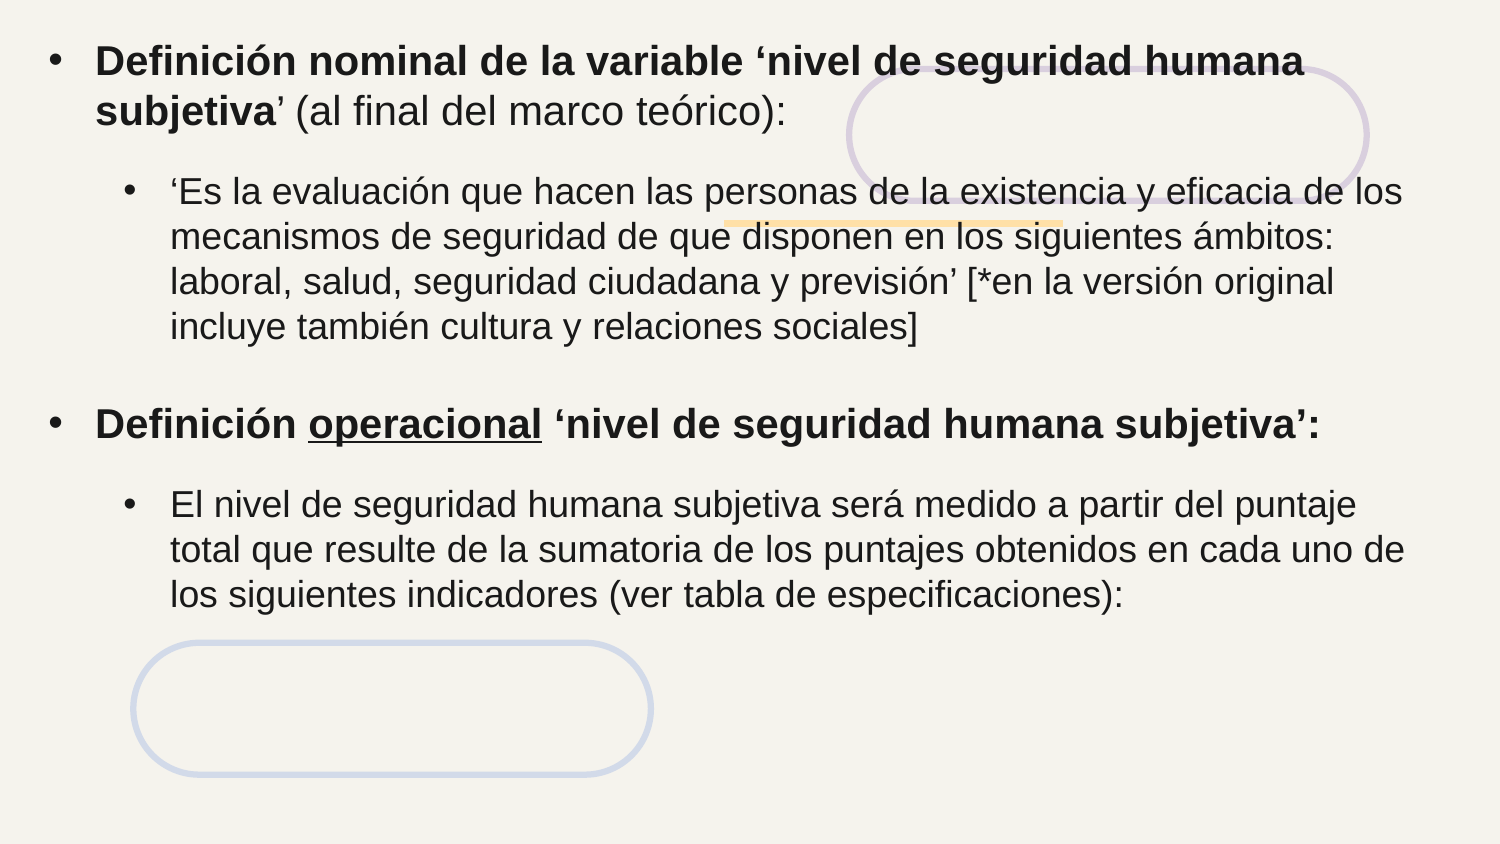

Definición nominal de la variable ‘nivel de seguridad humana subjetiva’ (al final del marco teórico):
‘Es la evaluación que hacen las personas de la existencia y eficacia de los mecanismos de seguridad de que disponen en los siguientes ámbitos: laboral, salud, seguridad ciudadana y previsión’ [*en la versión original incluye también cultura y relaciones sociales]

Definición operacional ‘nivel de seguridad humana subjetiva’:
El nivel de seguridad humana subjetiva será medido a partir del puntaje total que resulte de la sumatoria de los puntajes obtenidos en cada uno de los siguientes indicadores (ver tabla de especificaciones):